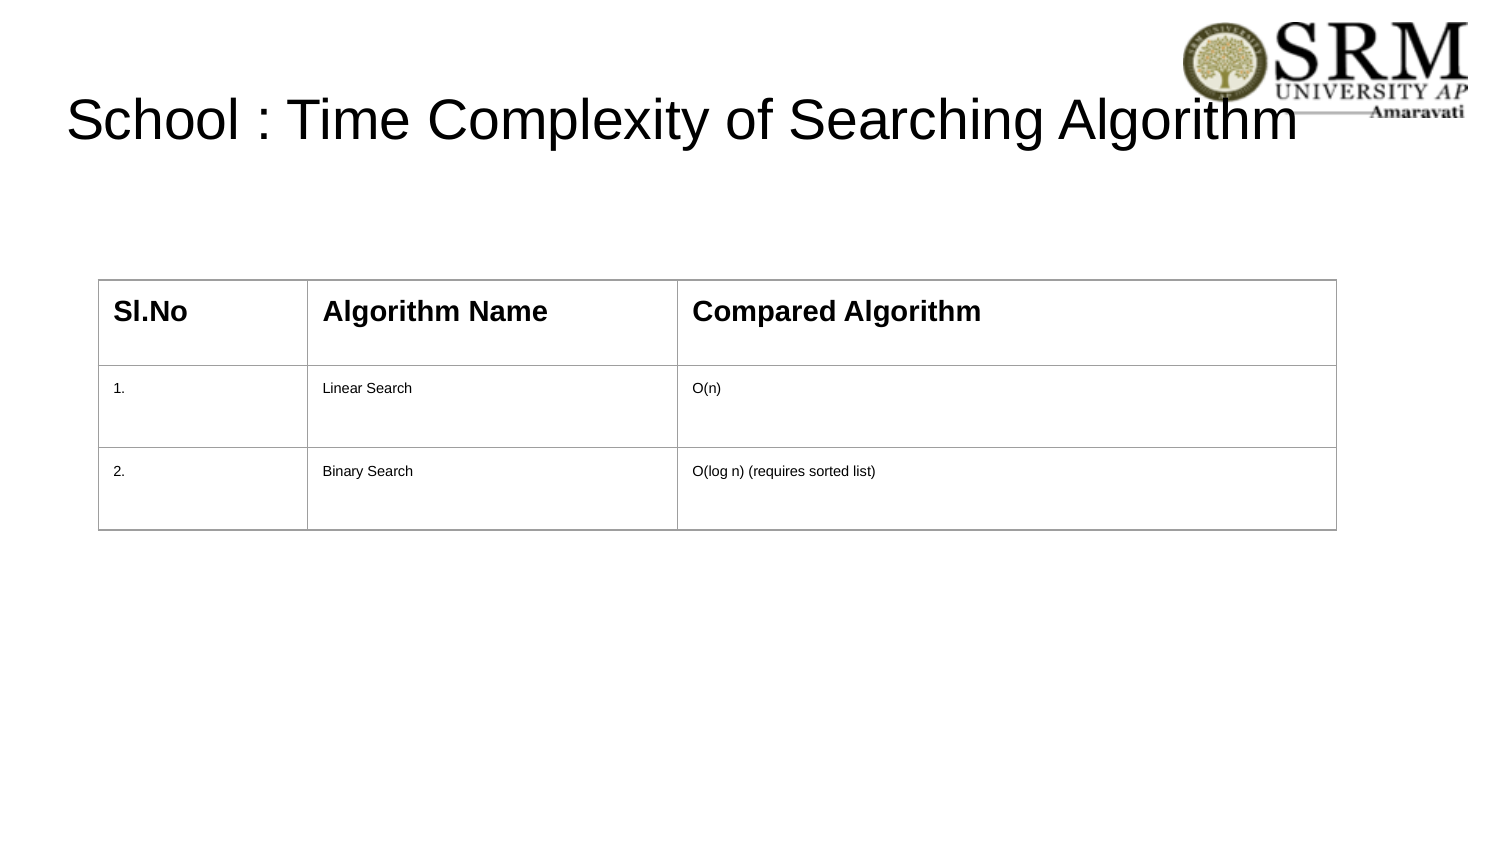

# School : Time Complexity of Searching Algorithm

| Sl.No | Algorithm Name | Compared Algorithm |
| --- | --- | --- |
| 1. | Linear Search | O(n) |
| 2. | Binary Search | O(log n) (requires sorted list) |